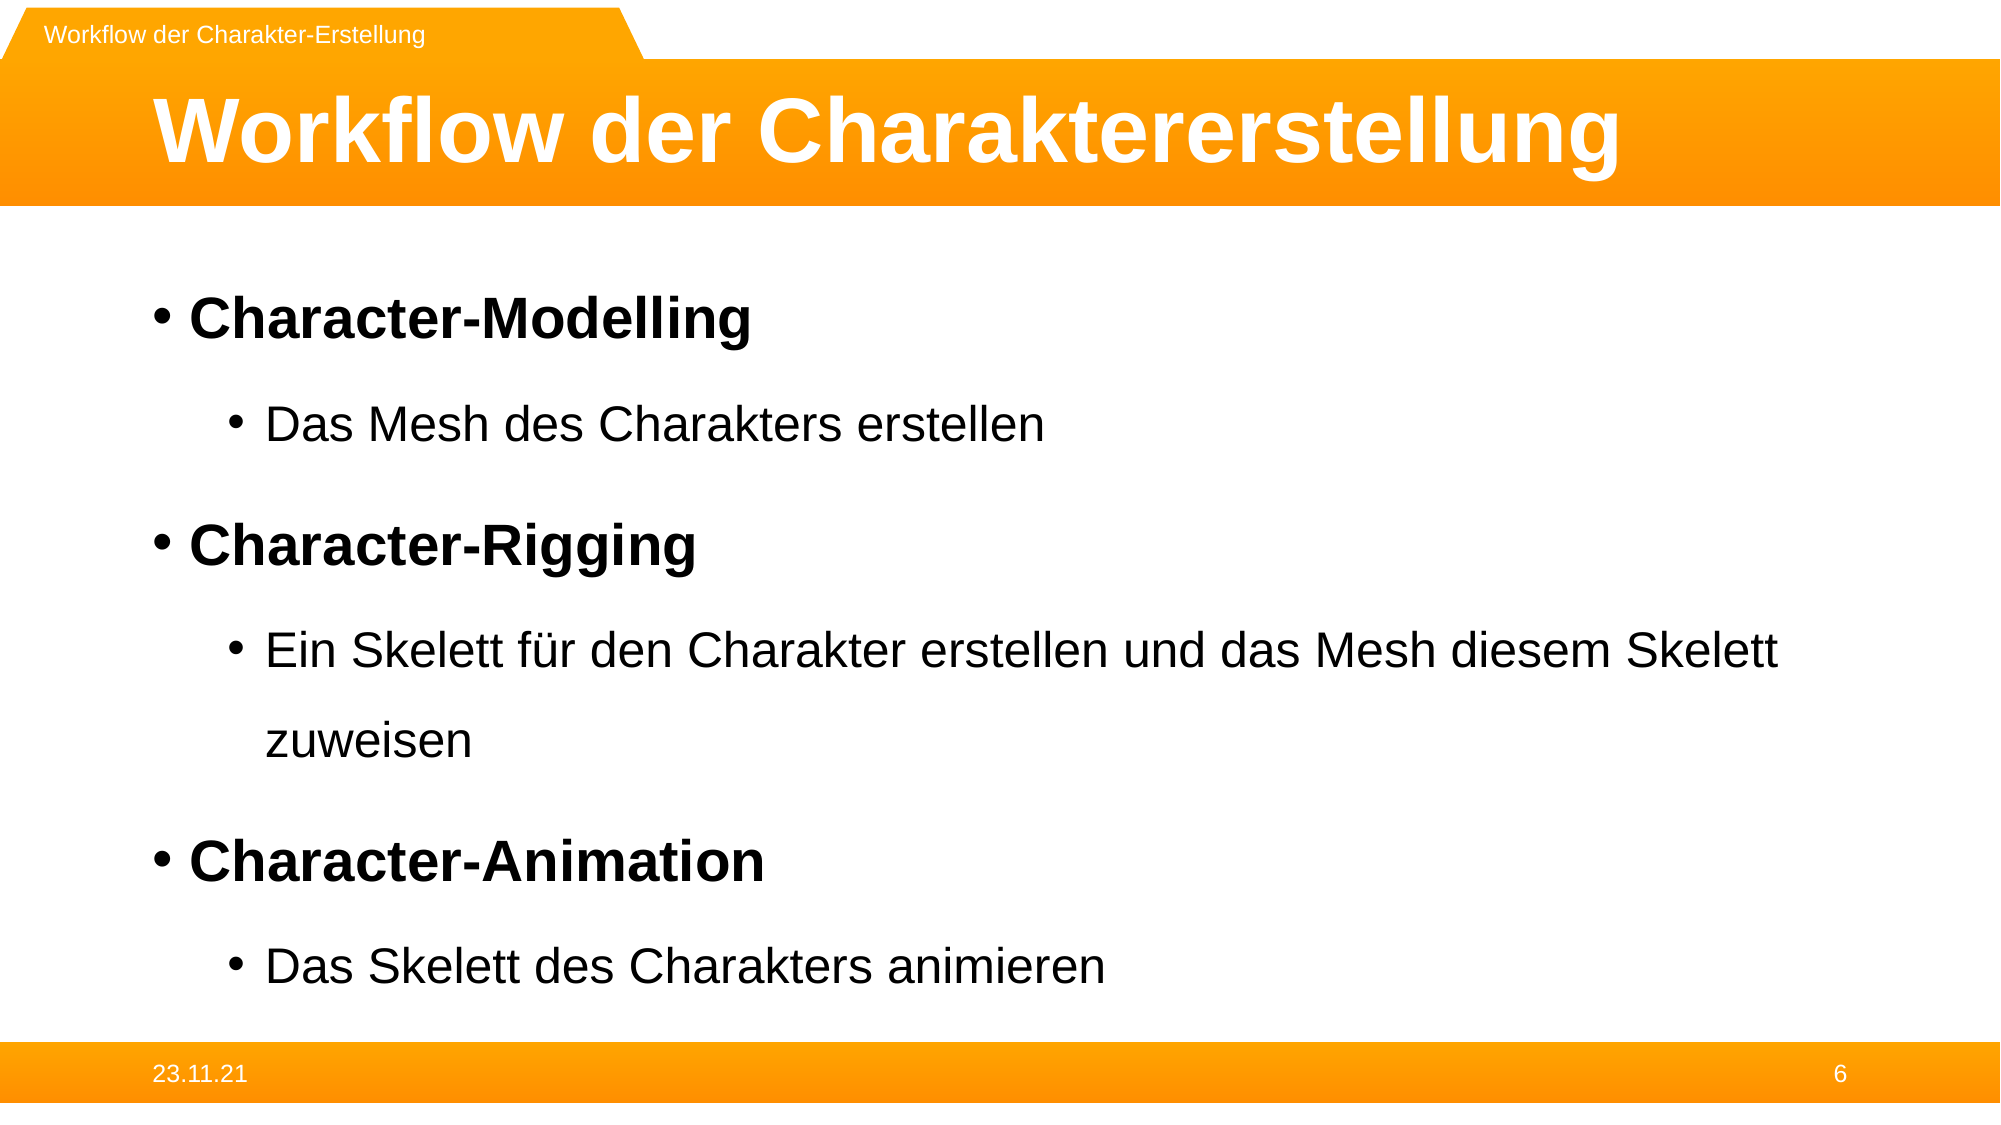

Workflow der Charakter-Erstellung
# Workflow der Charaktererstellung
Character-Modelling
Das Mesh des Charakters erstellen
Character-Rigging
Ein Skelett für den Charakter erstellen und das Mesh diesem Skelett zuweisen
Character-Animation
Das Skelett des Charakters animieren
23.11.21

6